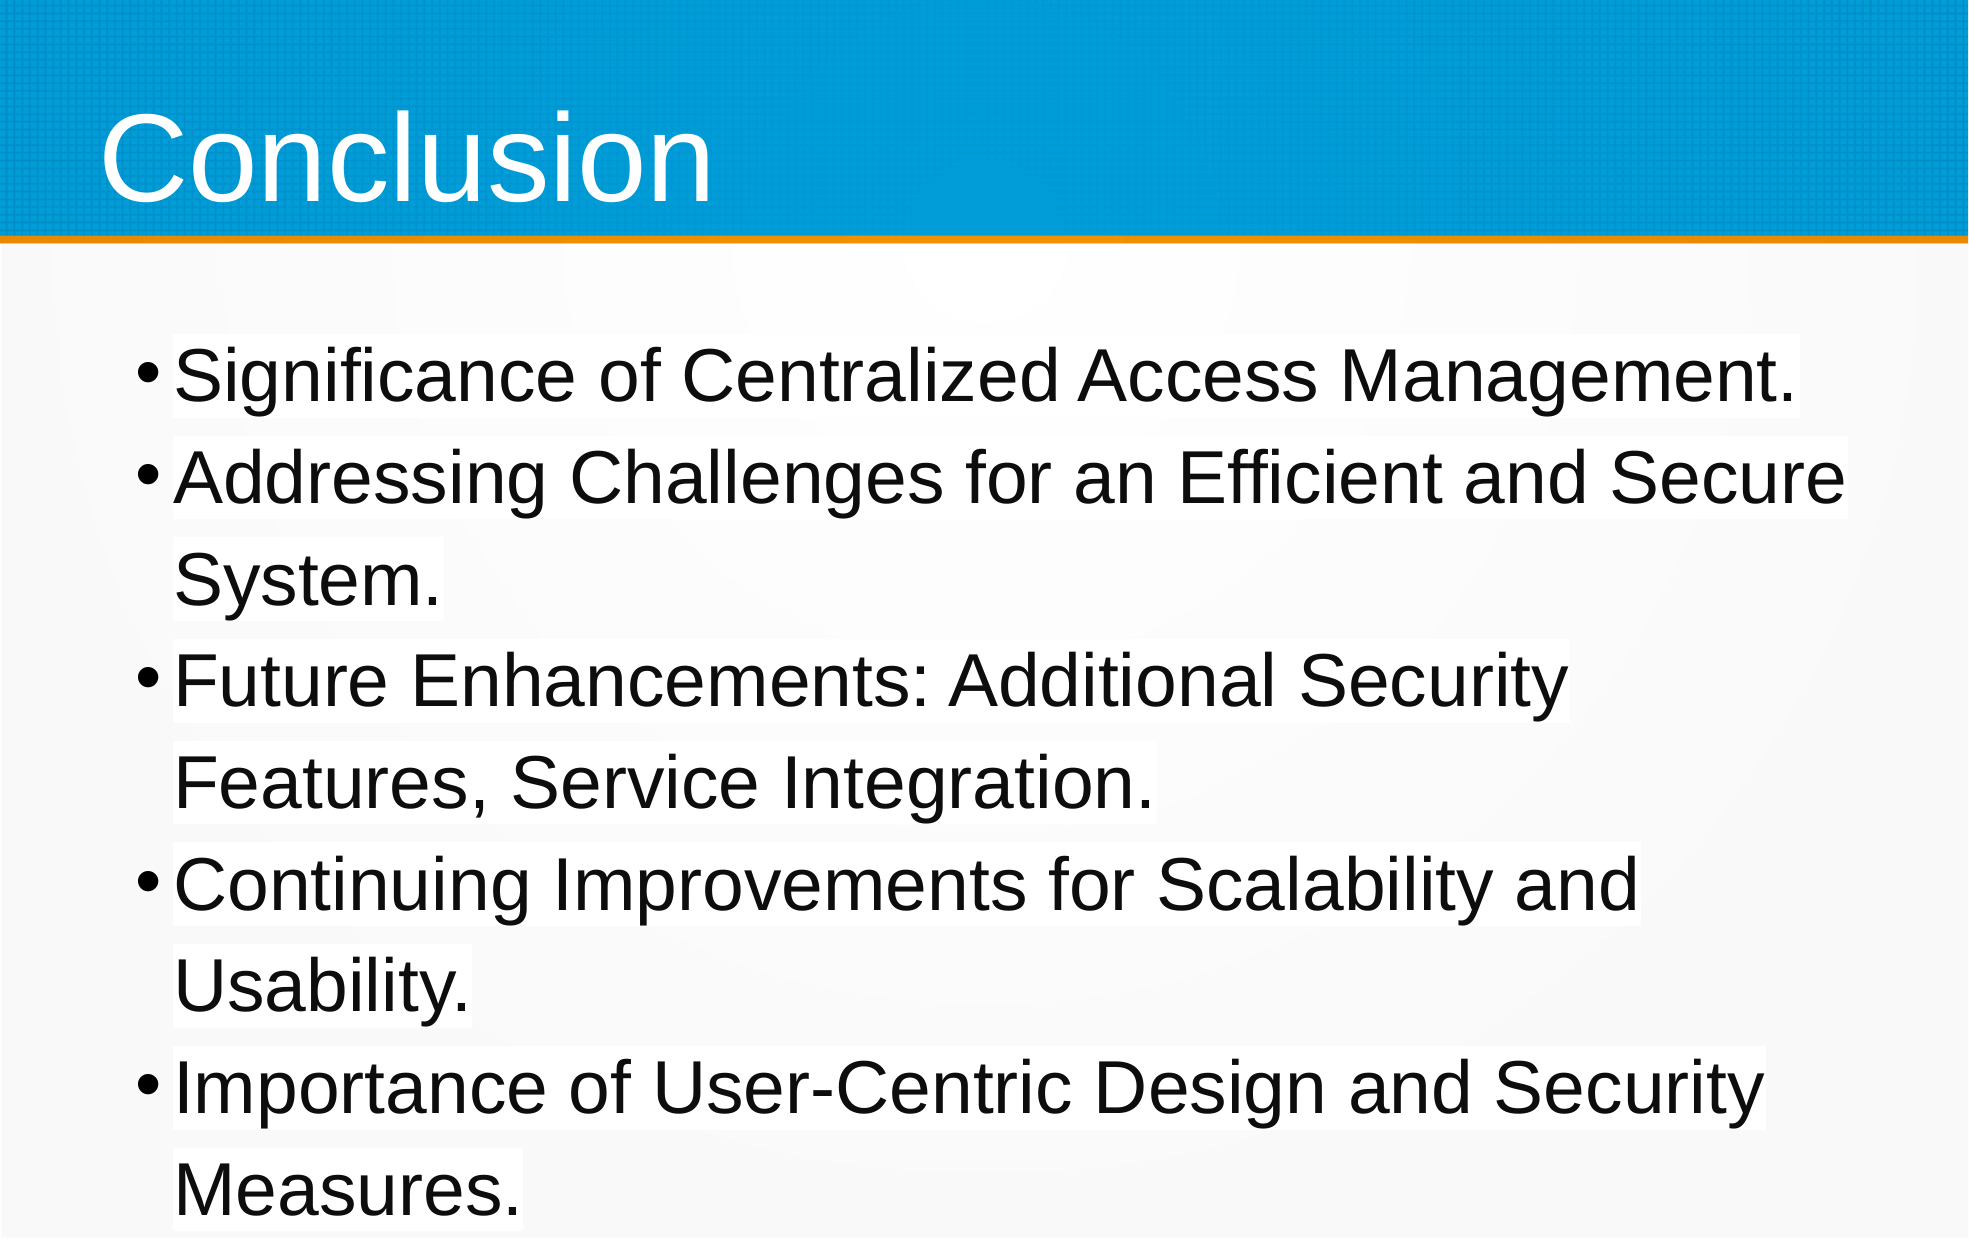

# Conclusion
Significance of Centralized Access Management.
Addressing Challenges for an Efficient and Secure System.
Future Enhancements: Additional Security Features, Service Integration.
Continuing Improvements for Scalability and Usability.
Importance of User-Centric Design and Security Measures.